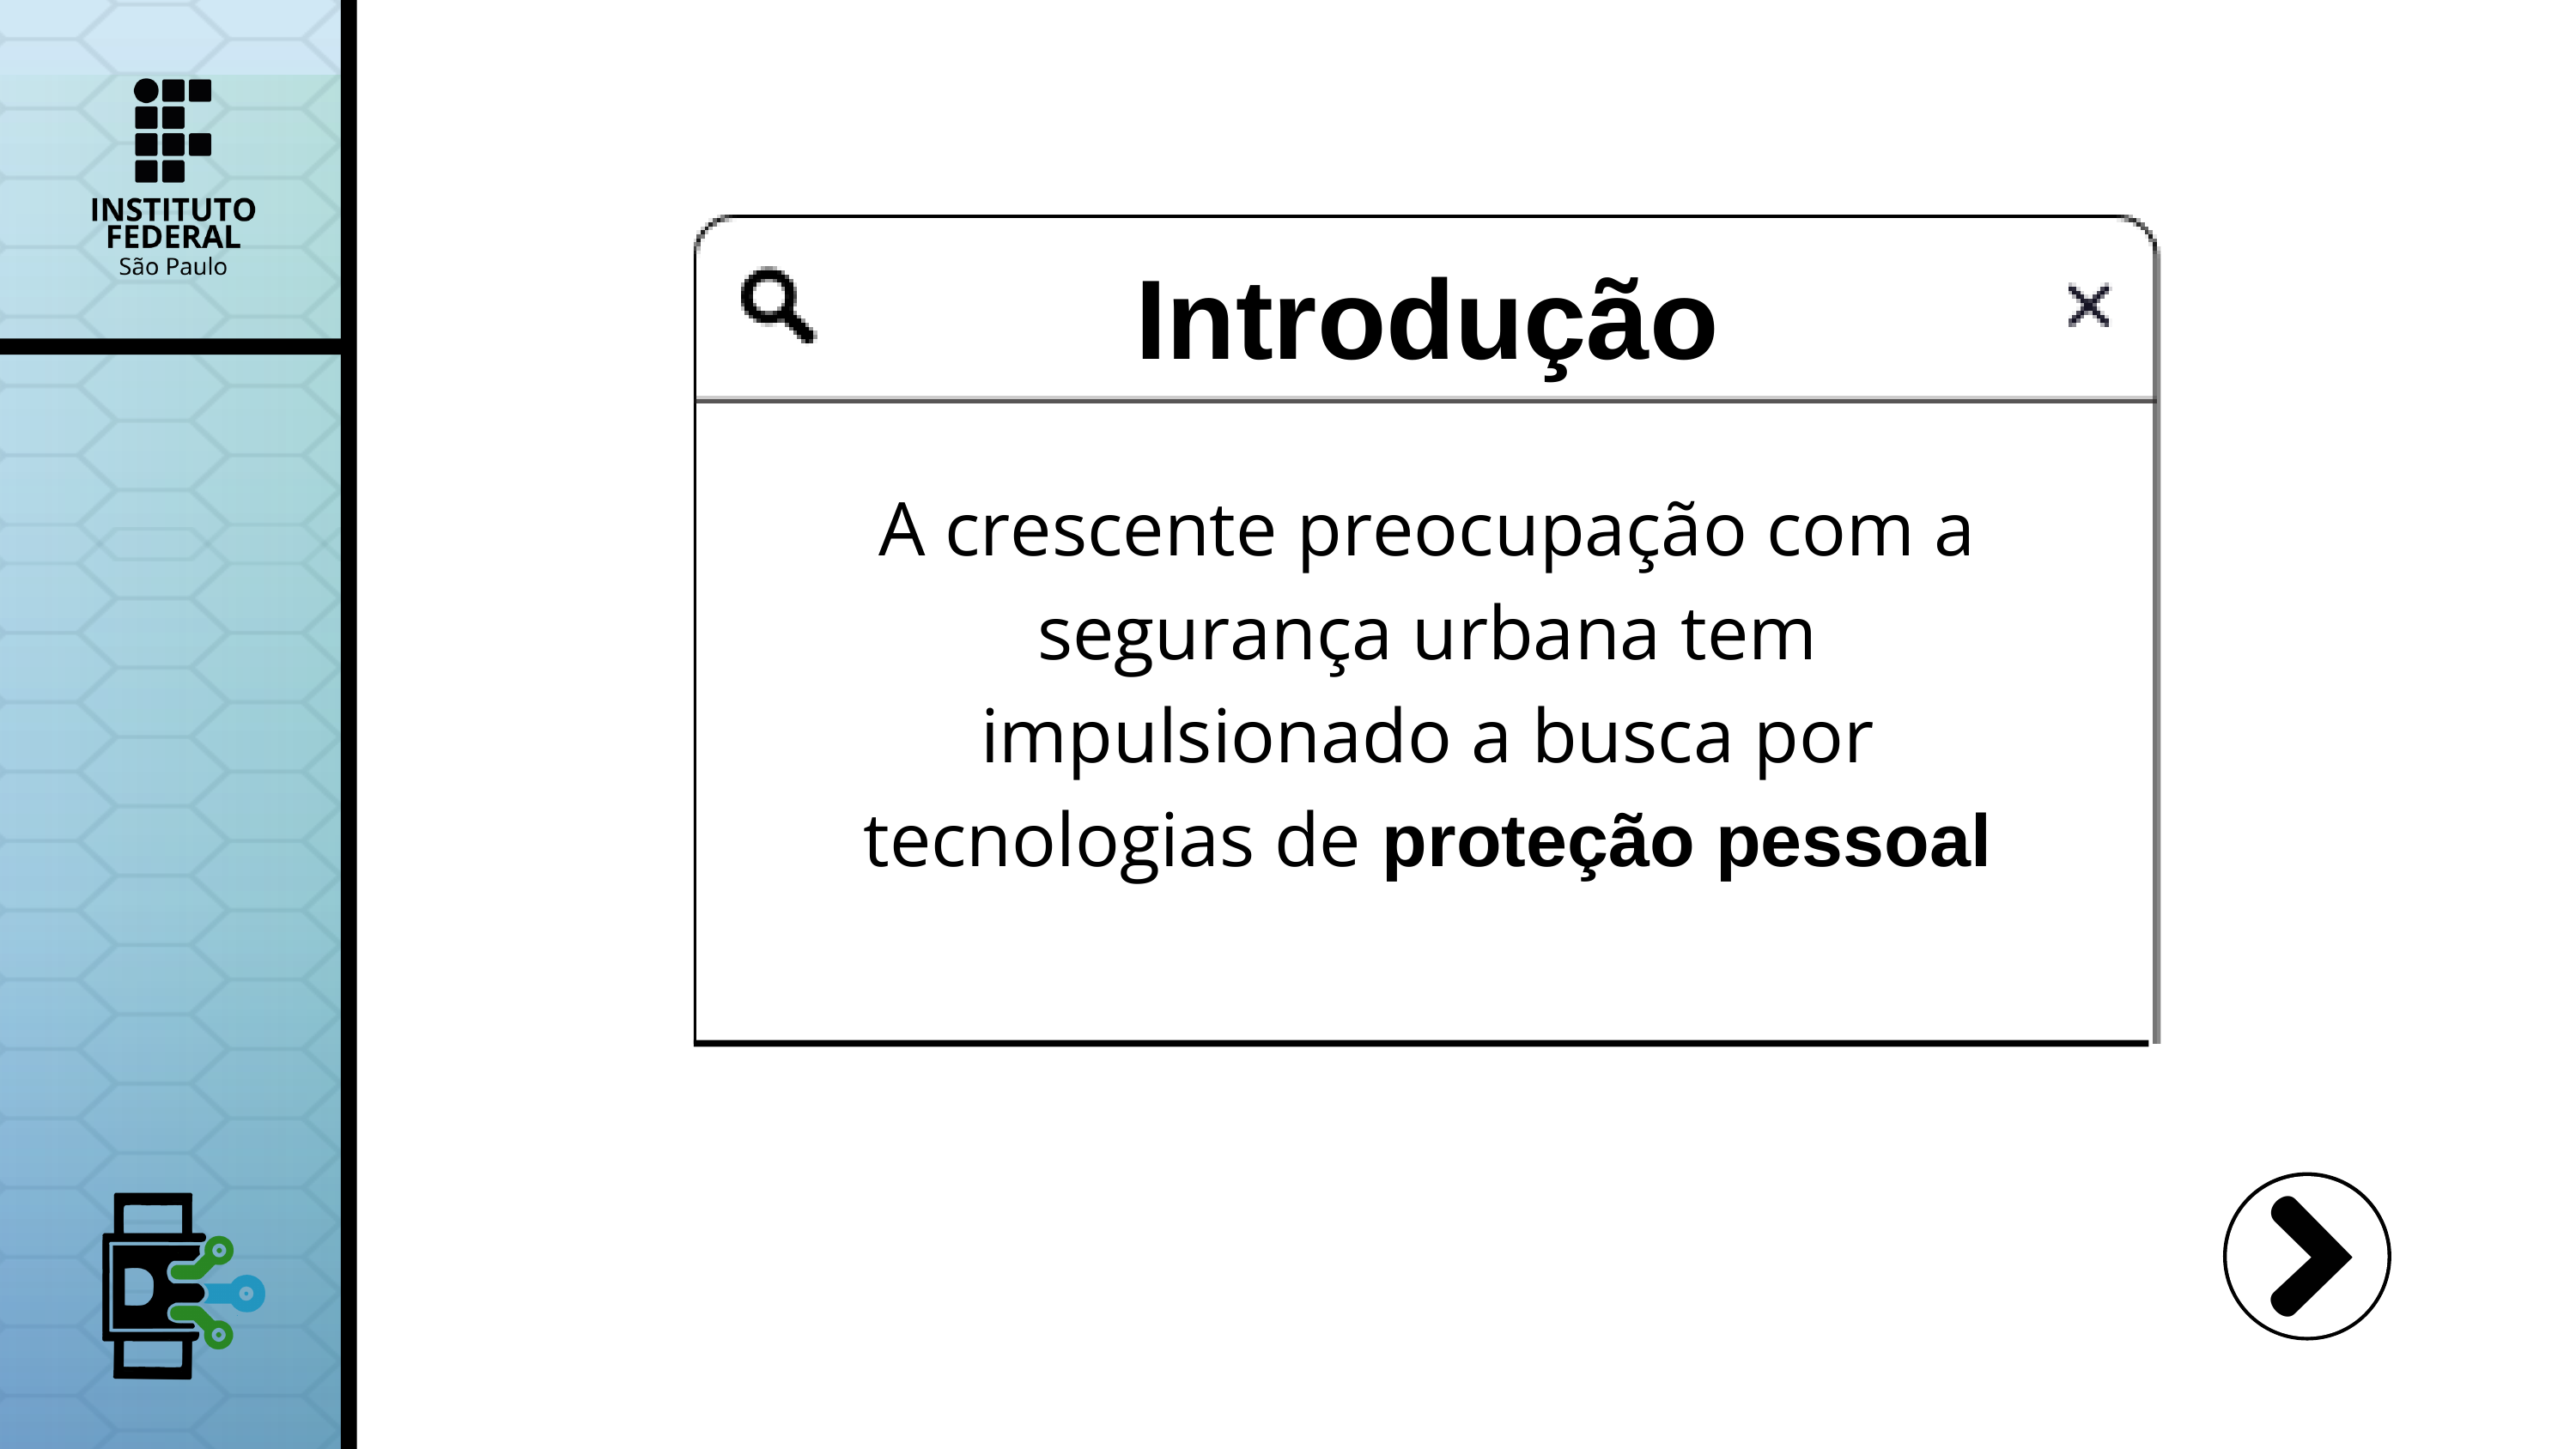

Introdução

A crescente preocupação com a segurança urbana tem impulsionado a busca por tecnologias de proteção pessoal